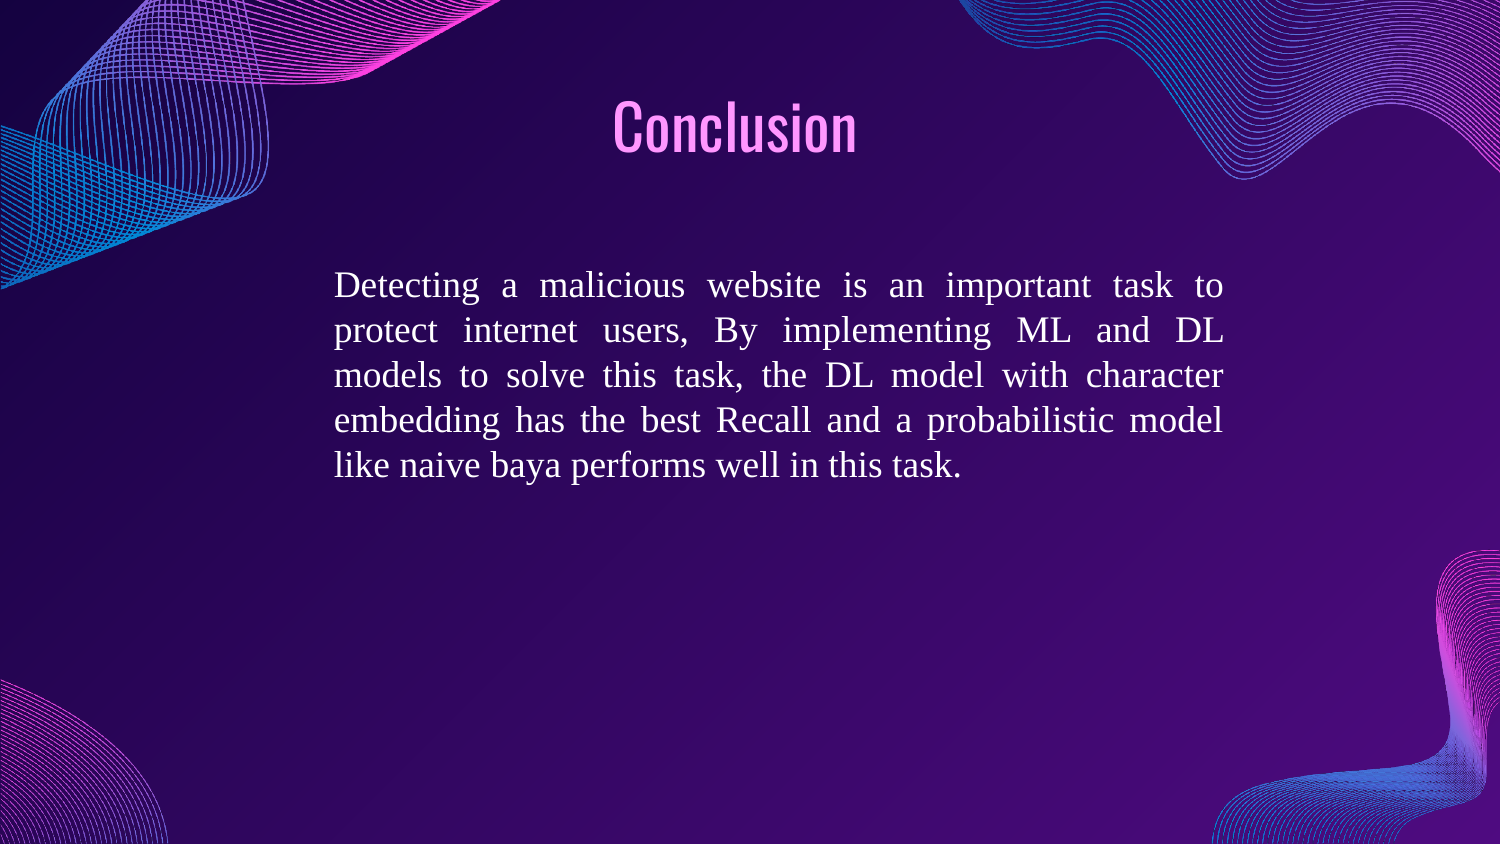

# Conclusion
Detecting a malicious website is an important task to protect internet users, By implementing ML and DL models to solve this task, the DL model with character embedding has the best Recall and a probabilistic model like naive baya performs well in this task.